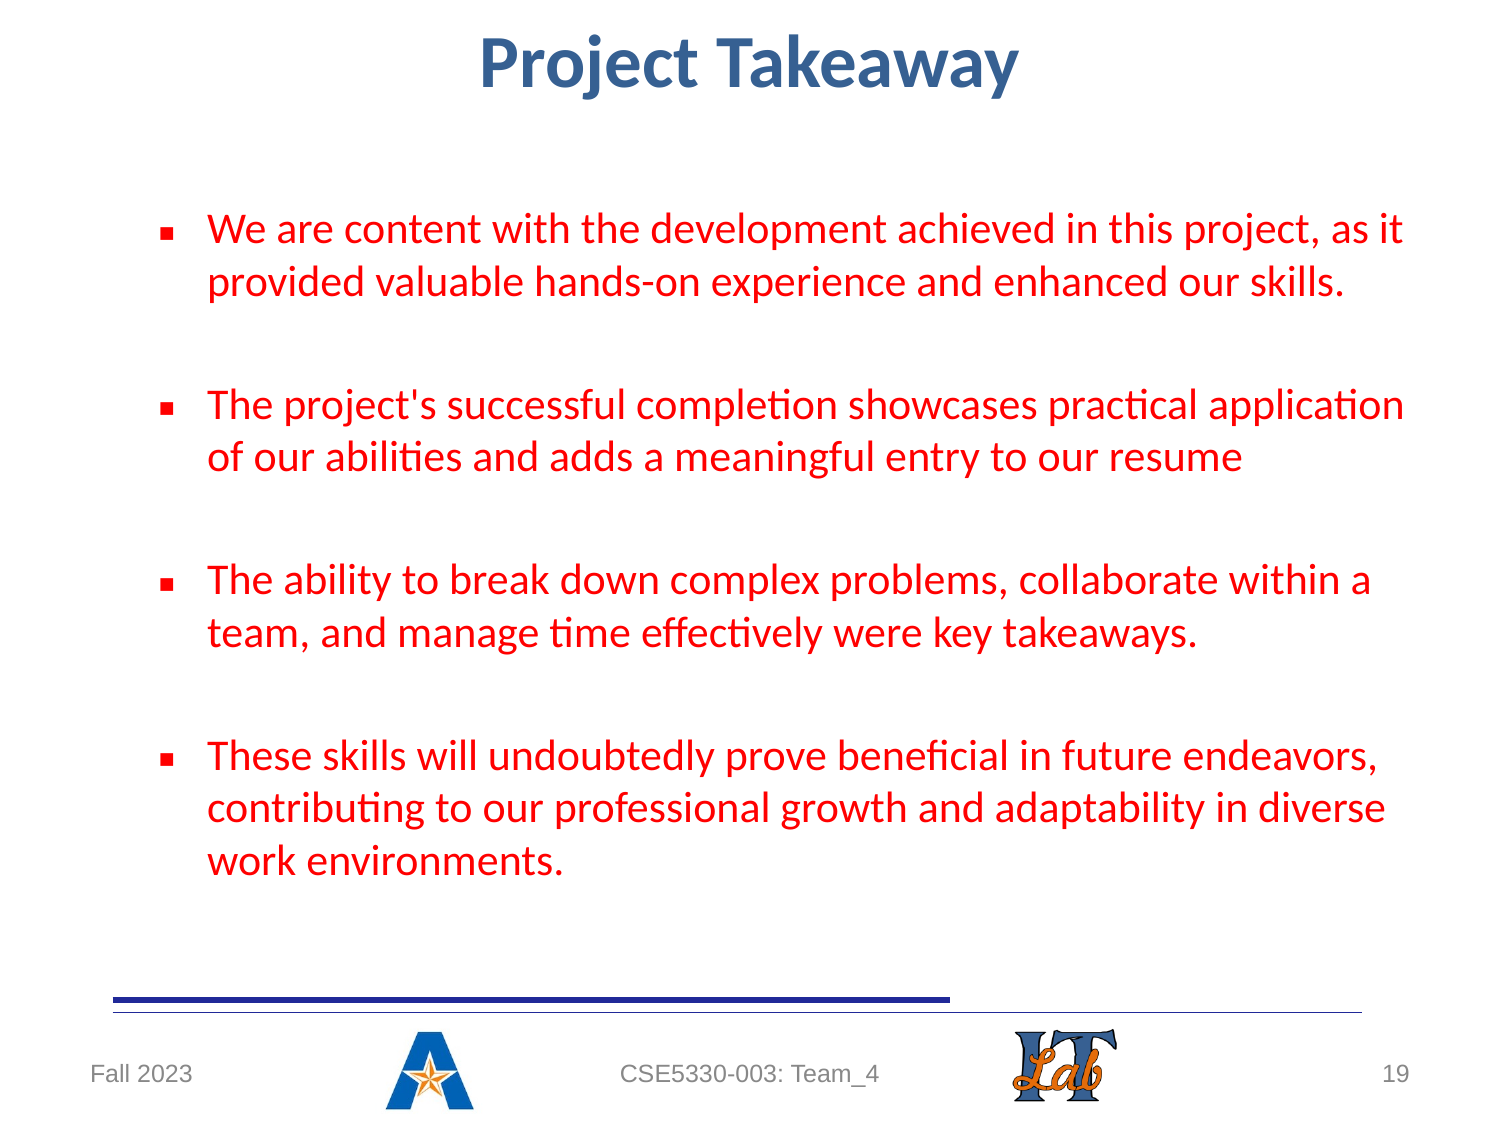

# Project Takeaway

We are content with the development achieved in this project, as it provided valuable hands-on experience and enhanced our skills.

The project's successful completion showcases practical application of our abilities and adds a meaningful entry to our resume

The ability to break down complex problems, collaborate within a team, and manage time effectively were key takeaways.

These skills will undoubtedly prove beneficial in future endeavors, contributing to our professional growth and adaptability in diverse work environments.

Fall 2023
CSE5330-003: Team_4
19